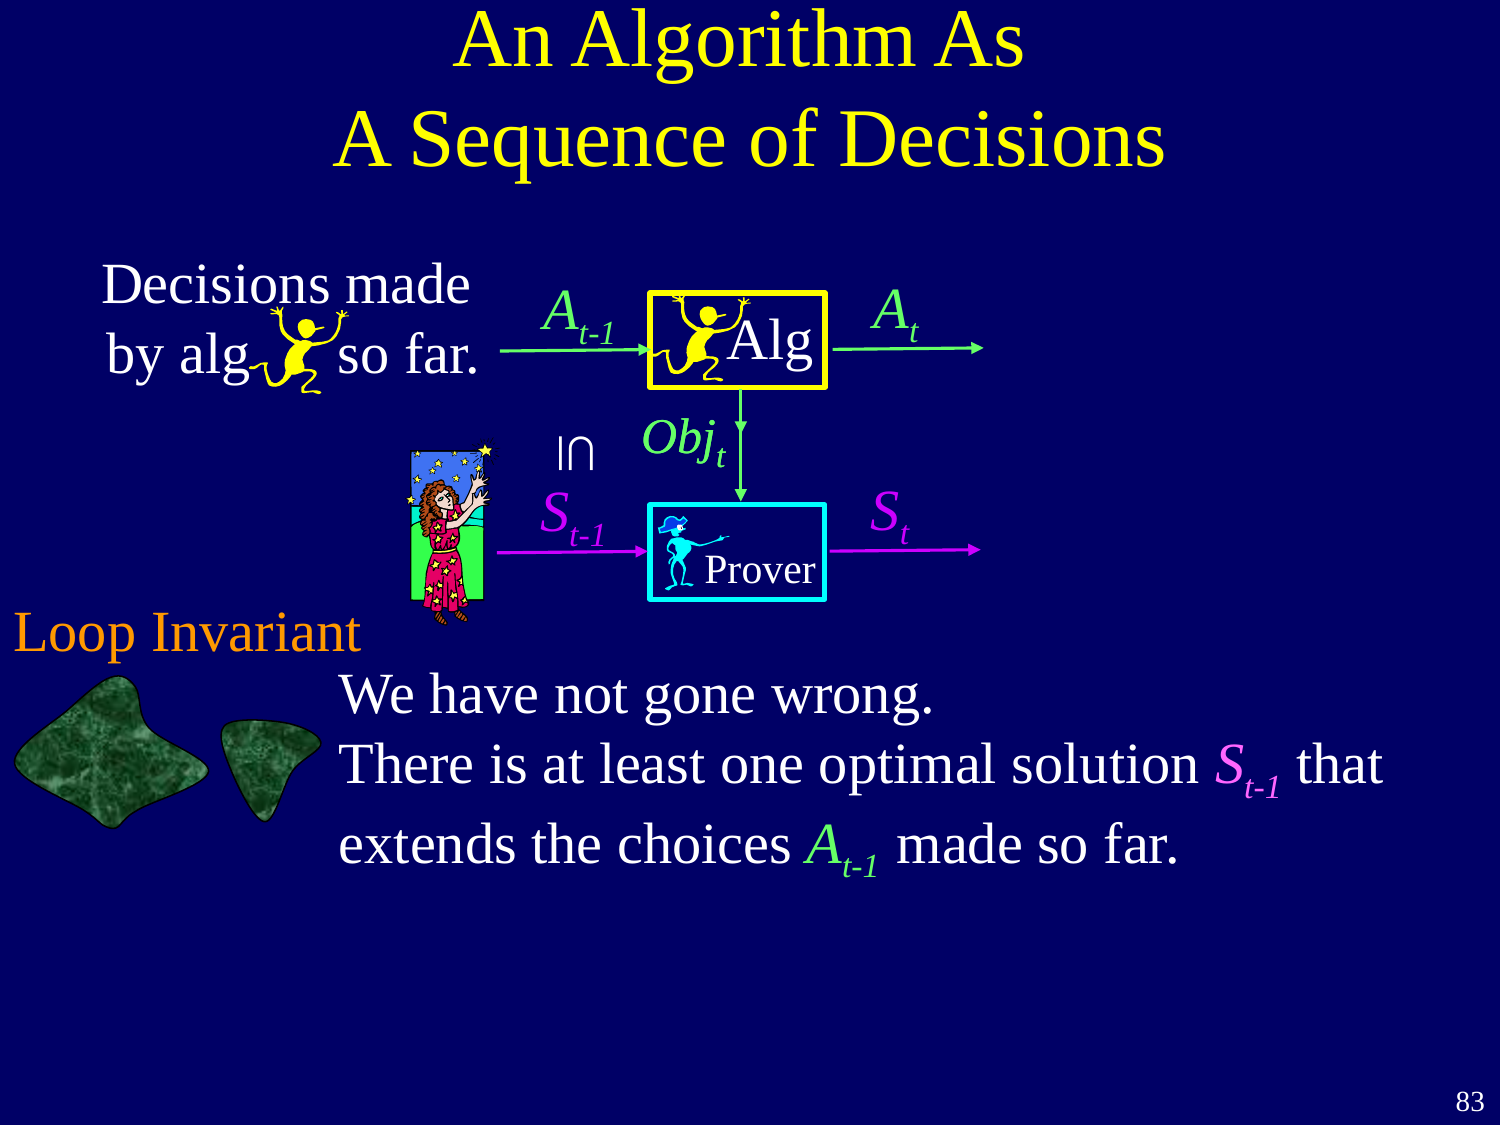

# An Algorithm As A Sequence of Decisions
Decisions made
by alg      so far.

At-1
At

Alg
Objt
Objt
⊆

St
St-1

Prover
Loop Invariant

We have not gone wrong.
There is at least one optimal solution St-1 that extends the choices At-1  made so far.